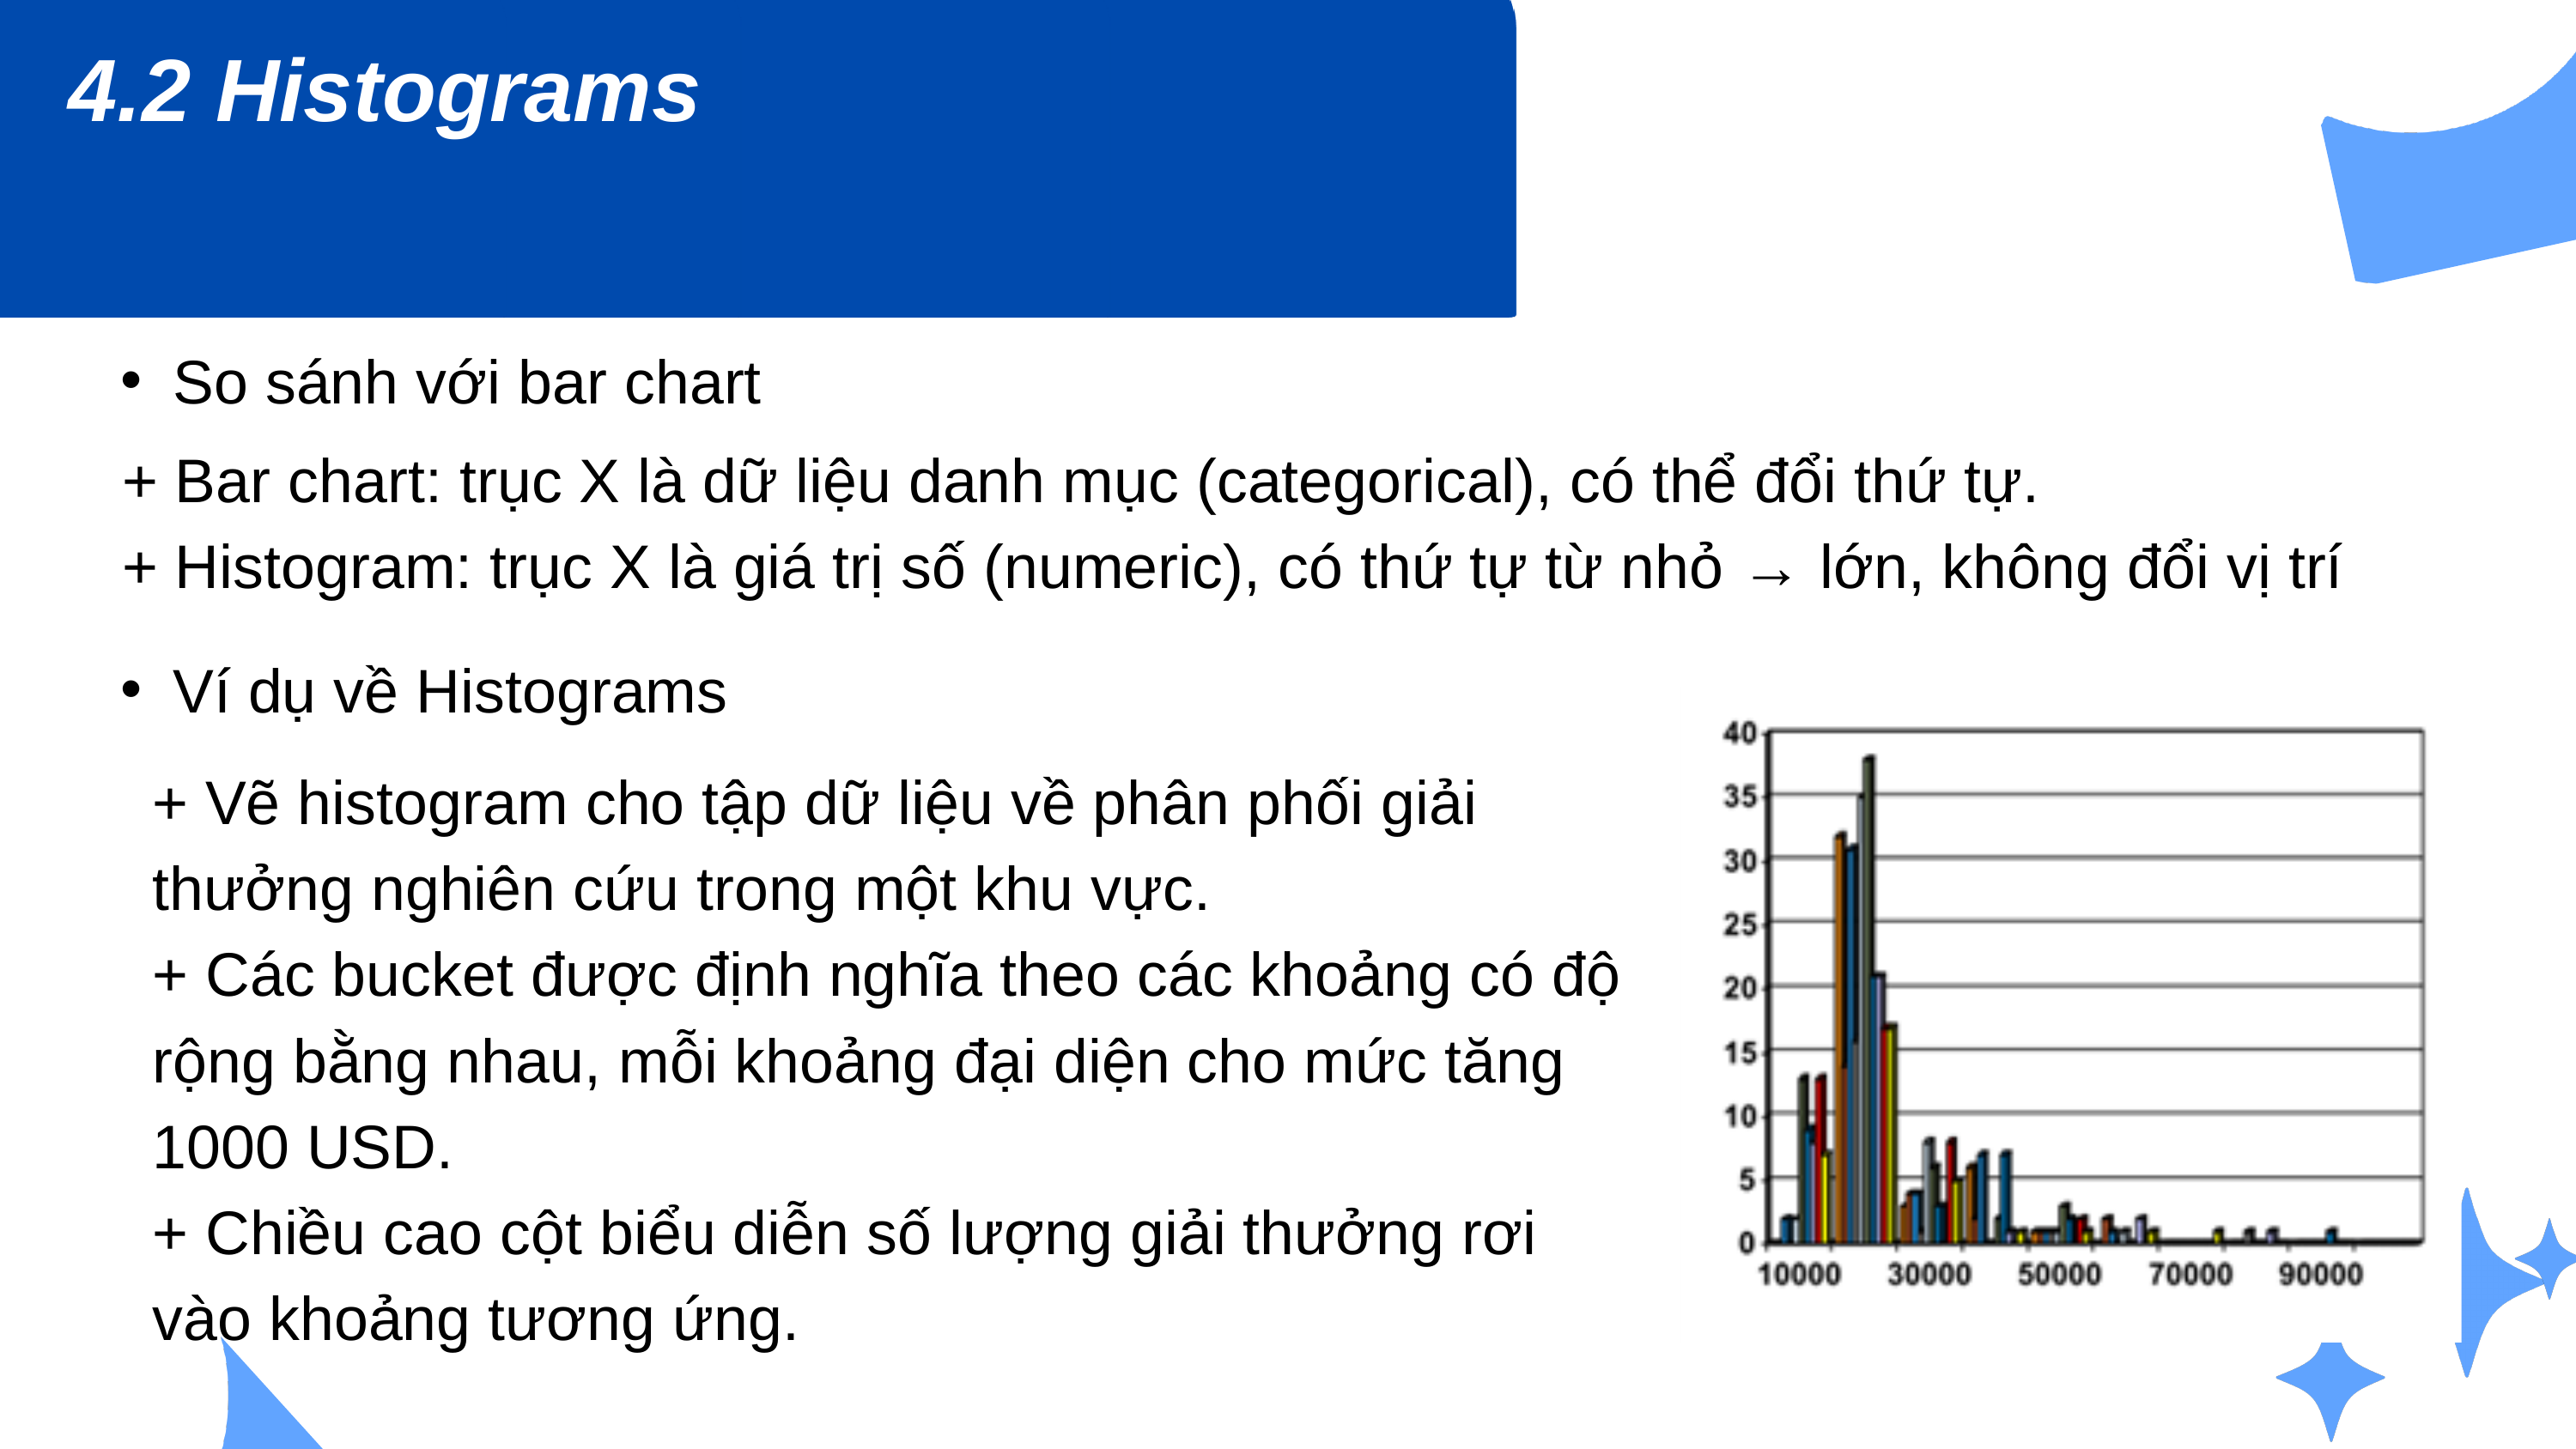

4.2 Histograms
So sánh với bar chart
+ Bar chart: trục X là dữ liệu danh mục (categorical), có thể đổi thứ tự.
+ Histogram: trục X là giá trị số (numeric), có thứ tự từ nhỏ → lớn, không đổi vị trí
Ví dụ về Histograms

+ Vẽ histogram cho tập dữ liệu về phân phối giải thưởng nghiên cứu trong một khu vực.
+ Các bucket được định nghĩa theo các khoảng có độ rộng bằng nhau, mỗi khoảng đại diện cho mức tăng 1000 USD.
+ Chiều cao cột biểu diễn số lượng giải thưởng rơi vào khoảng tương ứng.